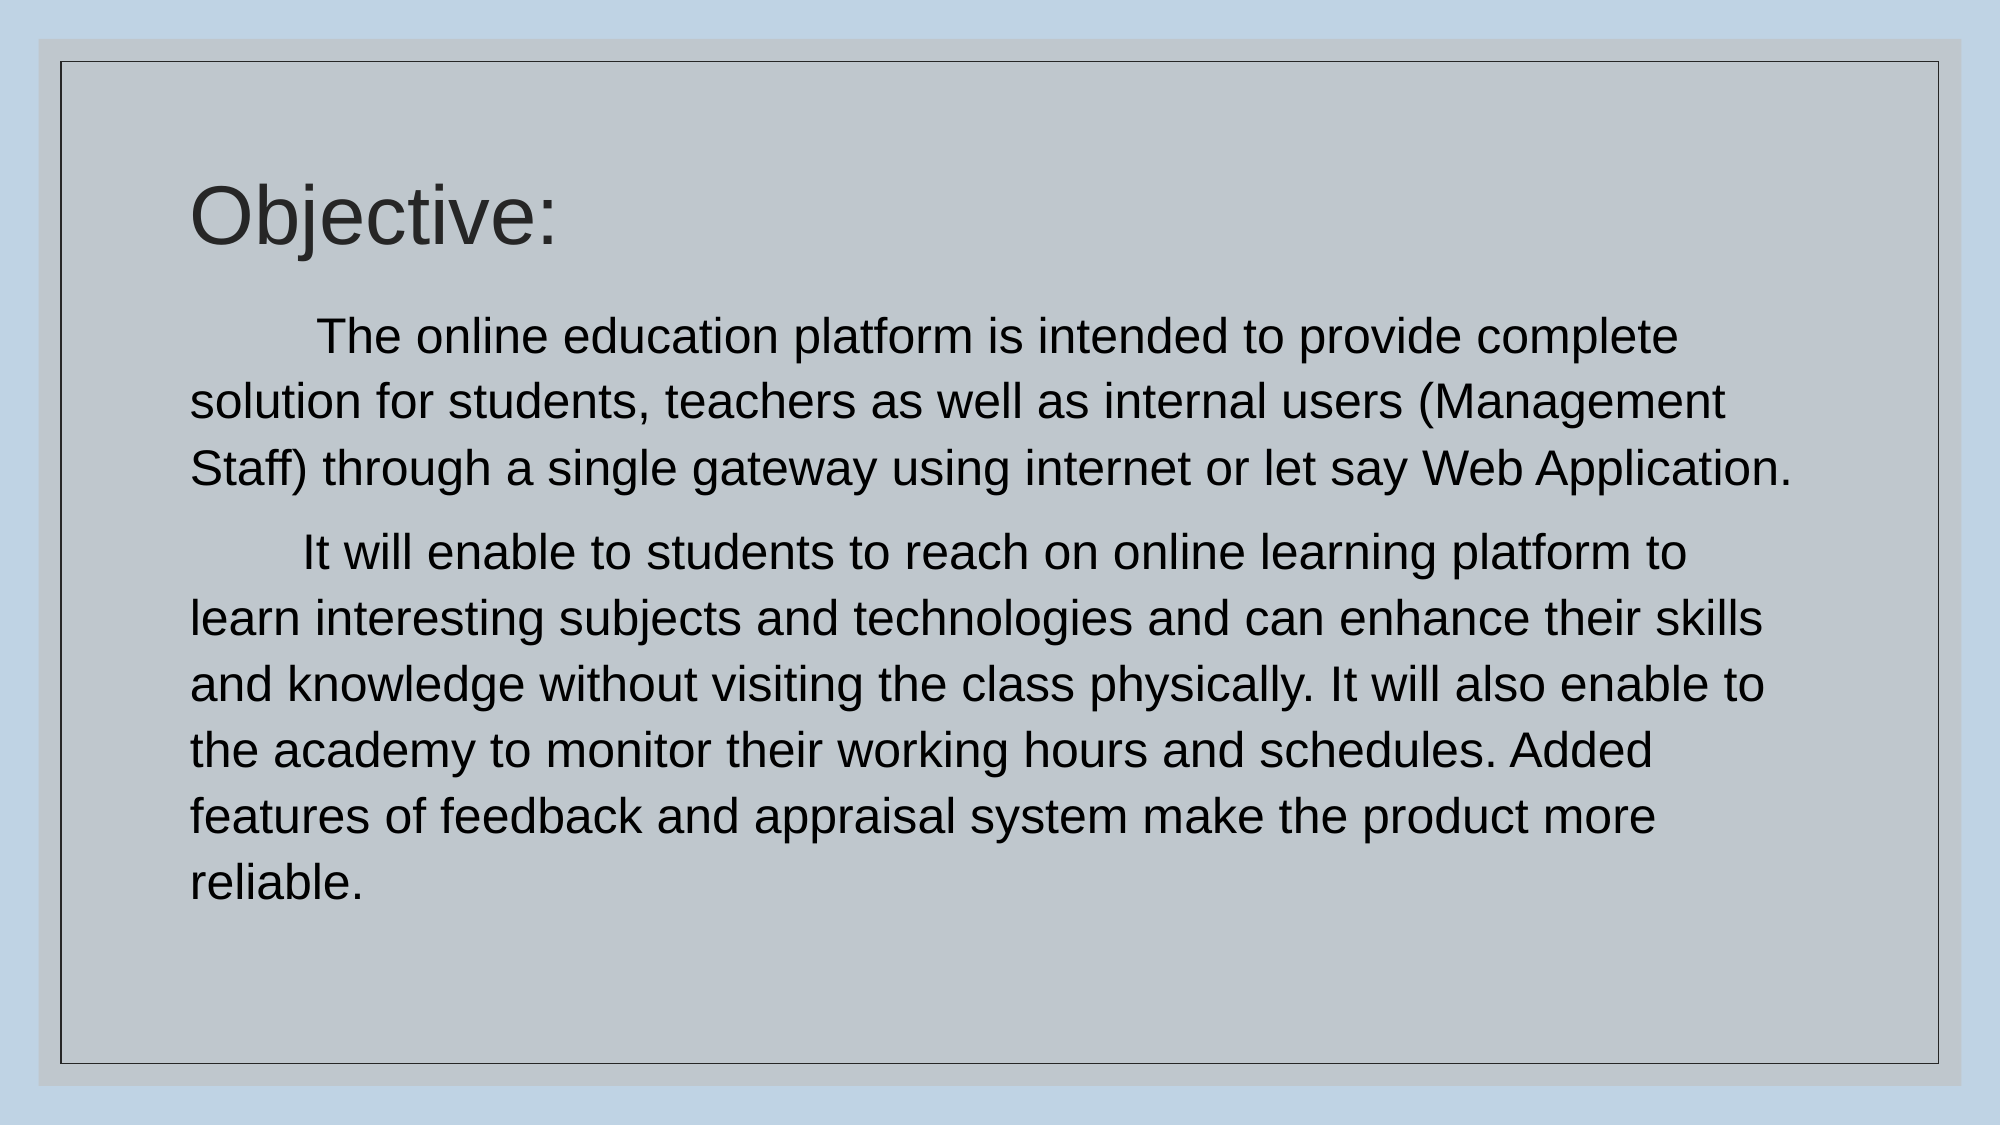

# Objective:
         The online education platform is intended to provide complete solution for students, teachers as well as internal users (Management Staff) through a single gateway using internet or let say Web Application.
        It will enable to students to reach on online learning platform to learn interesting subjects and technologies and can enhance their skills and knowledge without visiting the class physically. It will also enable to the academy to monitor their working hours and schedules. Added features of feedback and appraisal system make the product more reliable.